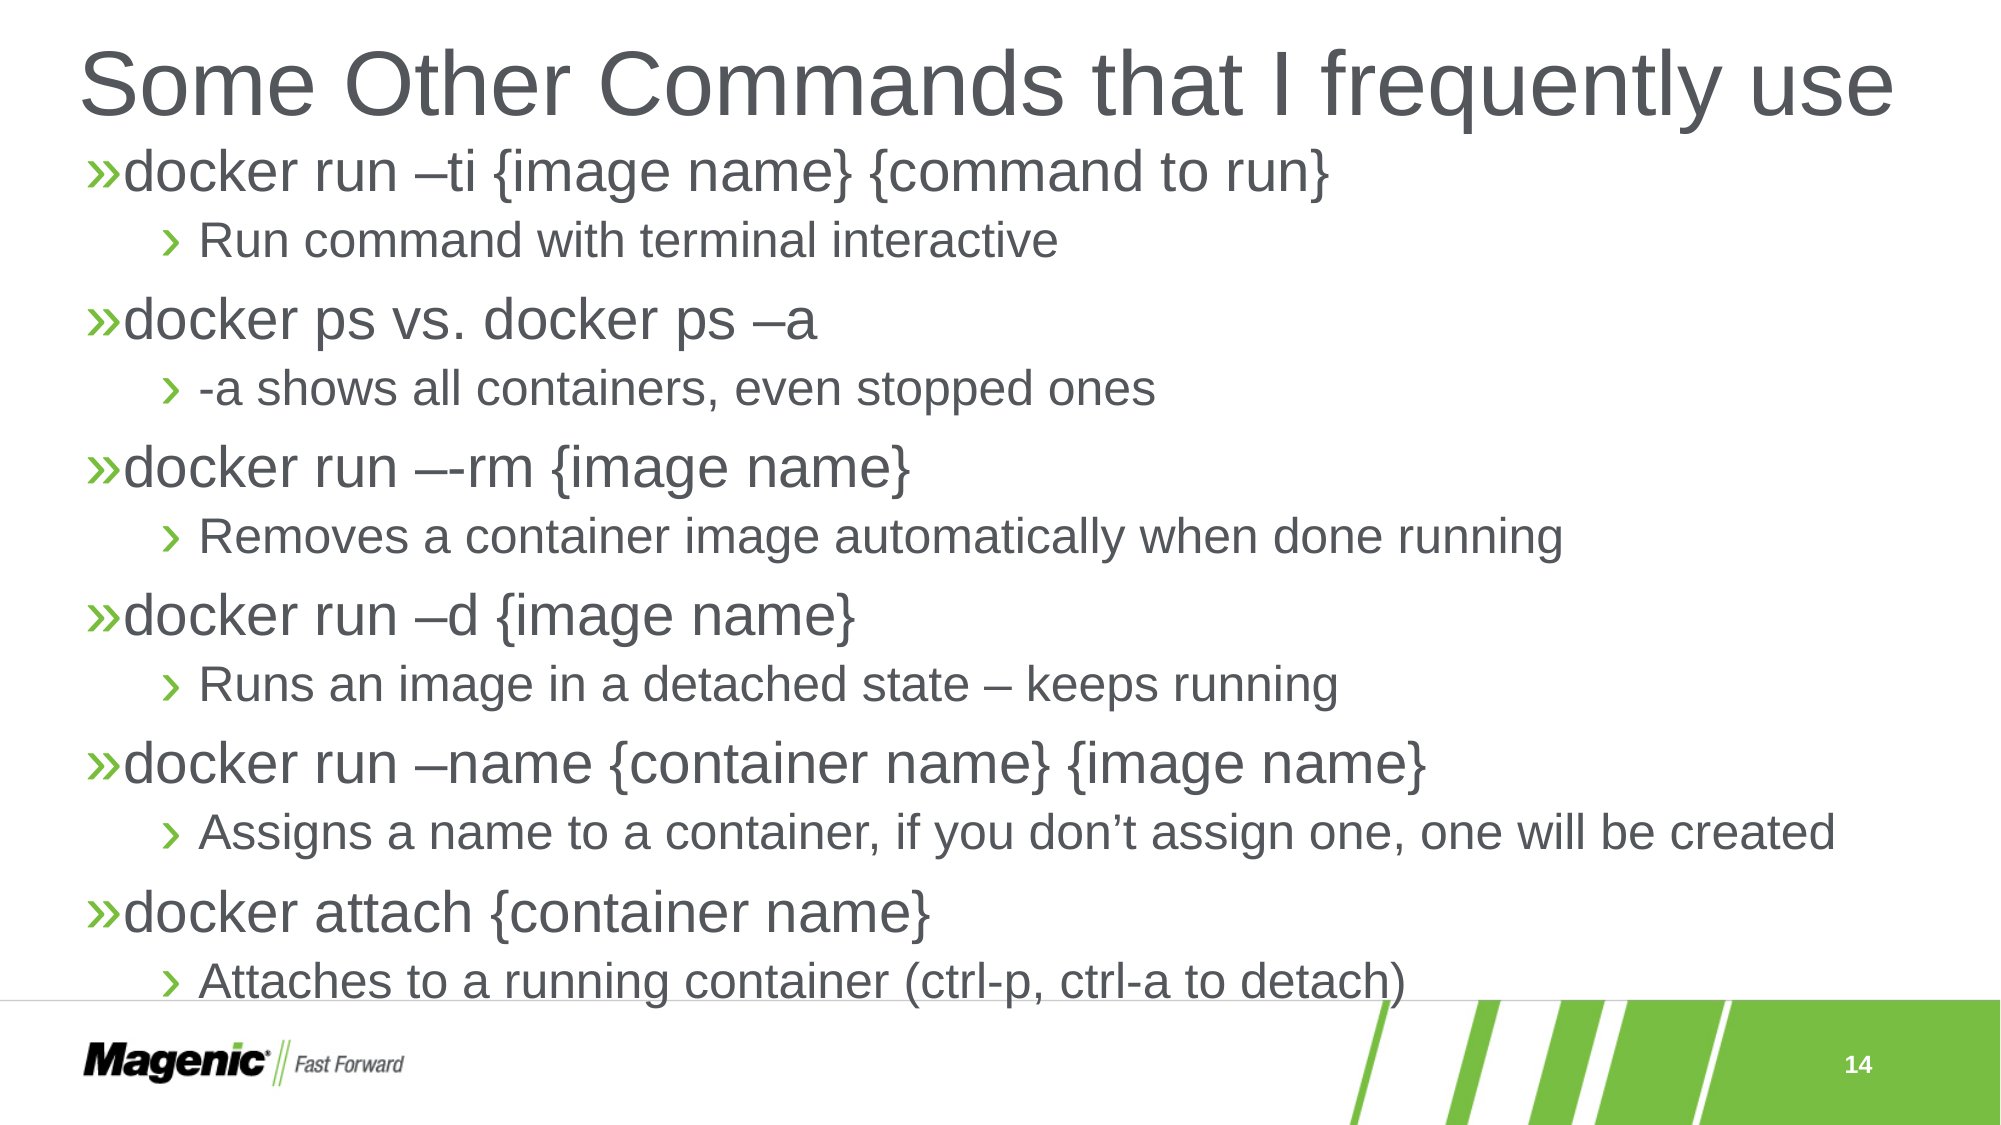

# Some Other Commands that I frequently use
docker run –ti {image name} {command to run}
Run command with terminal interactive
docker ps vs. docker ps –a
-a shows all containers, even stopped ones
docker run –-rm {image name}
Removes a container image automatically when done running
docker run –d {image name}
Runs an image in a detached state – keeps running
docker run –name {container name} {image name}
Assigns a name to a container, if you don’t assign one, one will be created
docker attach {container name}
Attaches to a running container (ctrl-p, ctrl-a to detach)